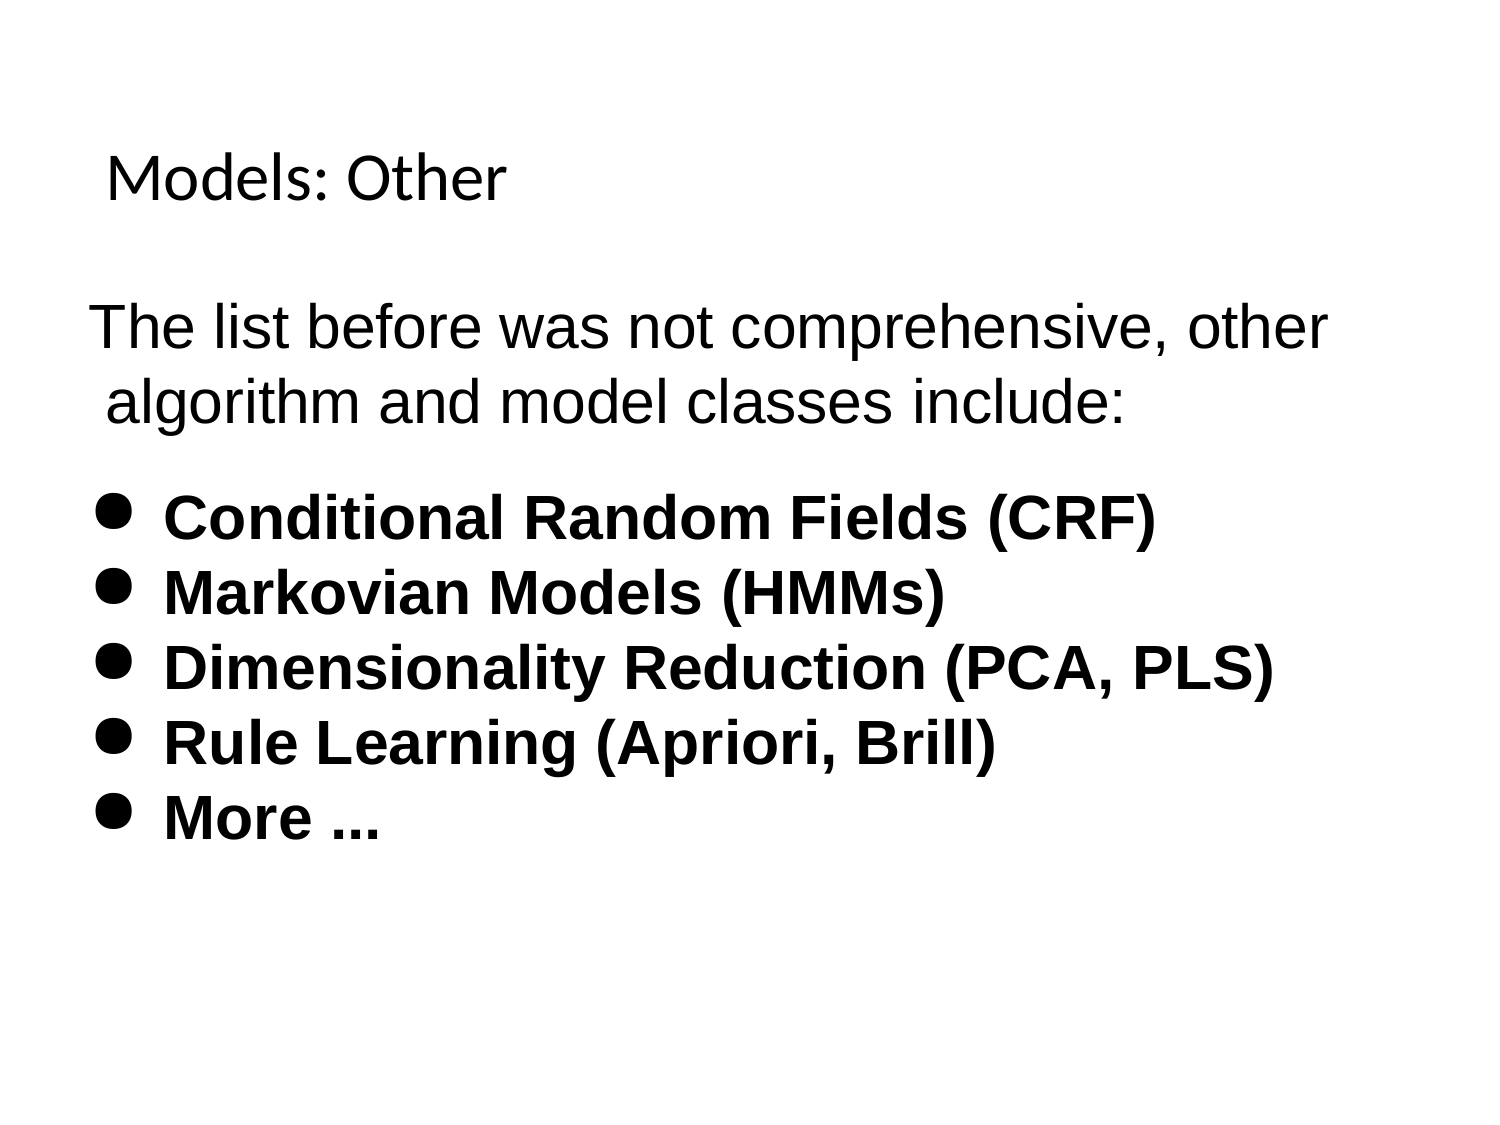

# Models: Other
The list before was not comprehensive, other  algorithm and model classes include:
Conditional Random Fields (CRF)
Markovian Models (HMMs)
Dimensionality Reduction (PCA, PLS)
Rule Learning (Apriori, Brill)
More ...